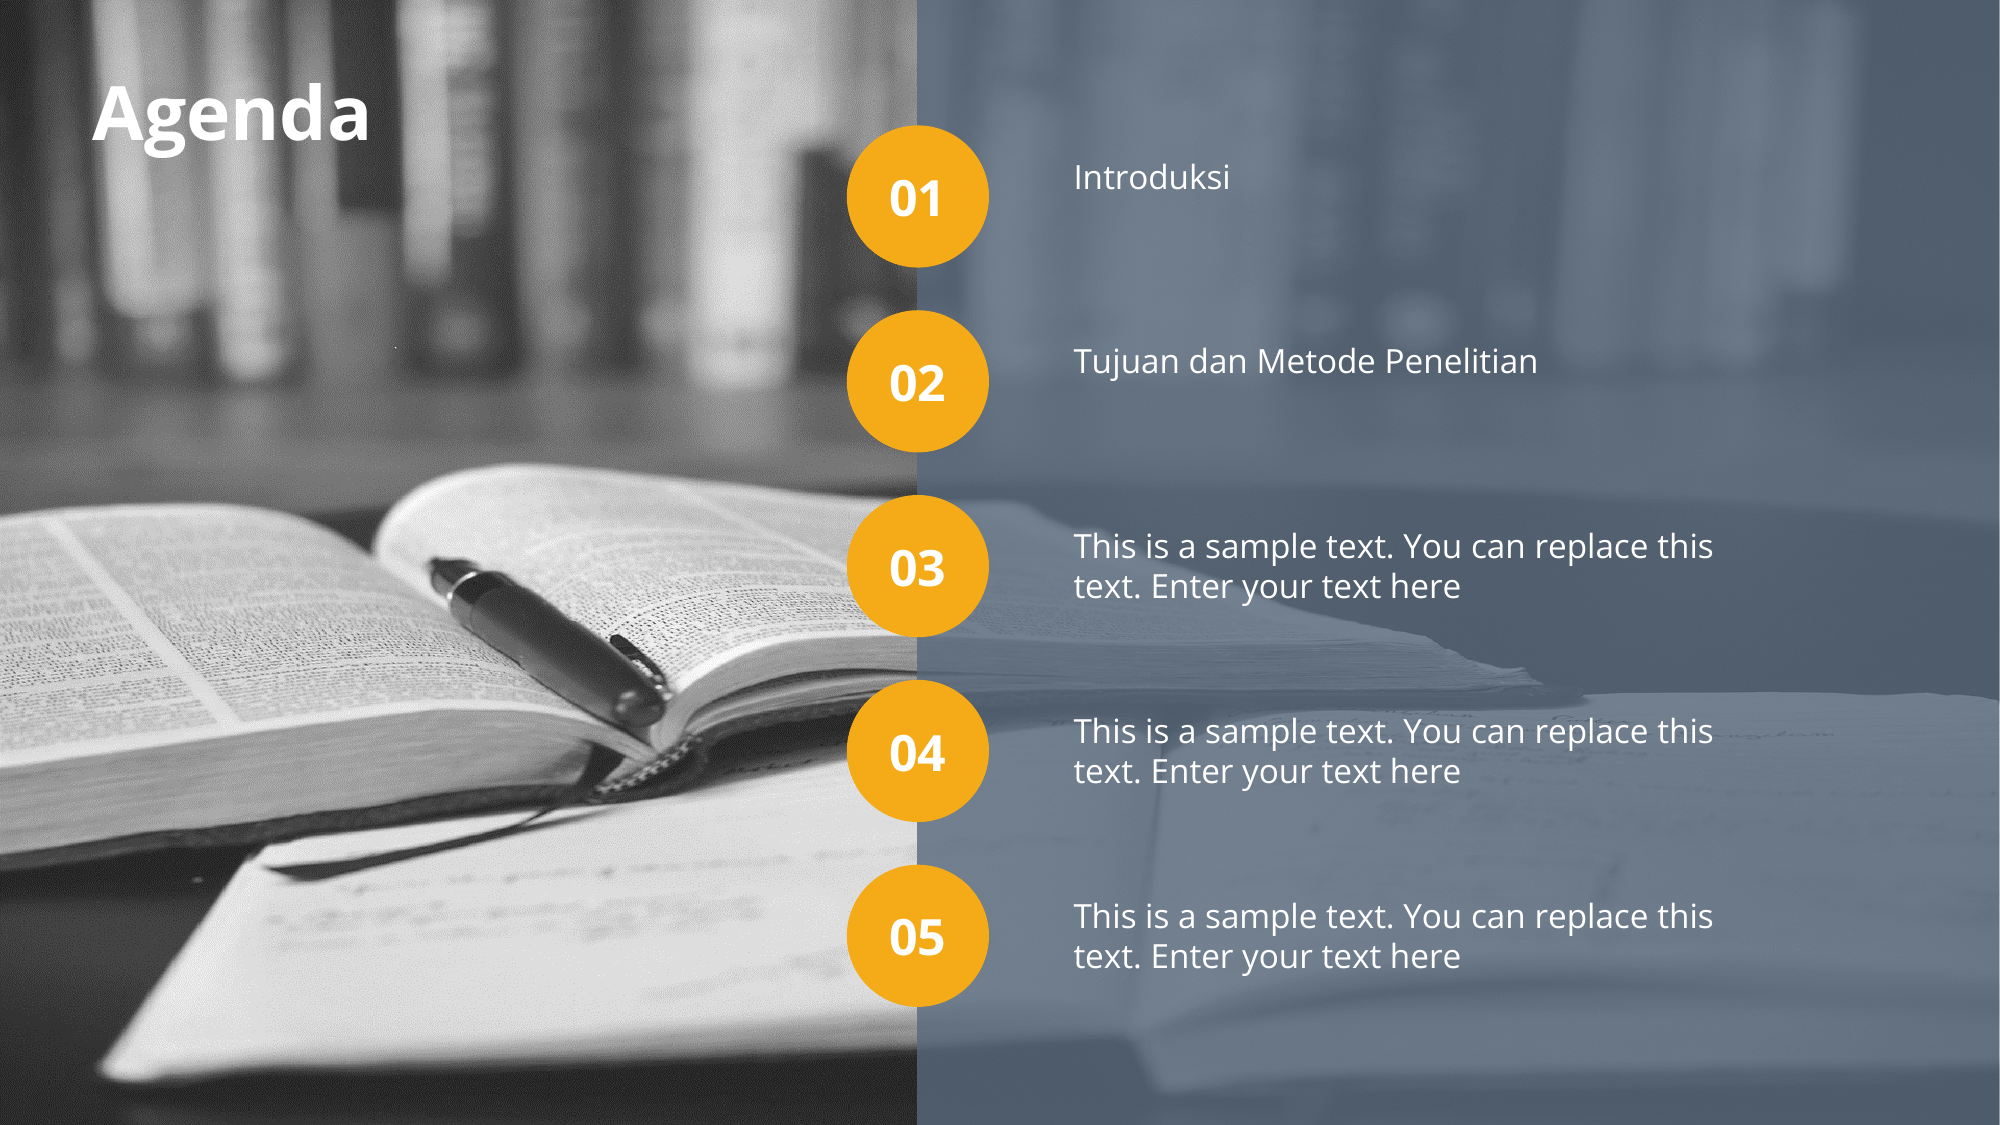

Agenda
01
Introduksi
02
Tujuan dan Metode Penelitian
03
This is a sample text. You can replace this text. Enter your text here
04
This is a sample text. You can replace this text. Enter your text here
05
This is a sample text. You can replace this text. Enter your text here